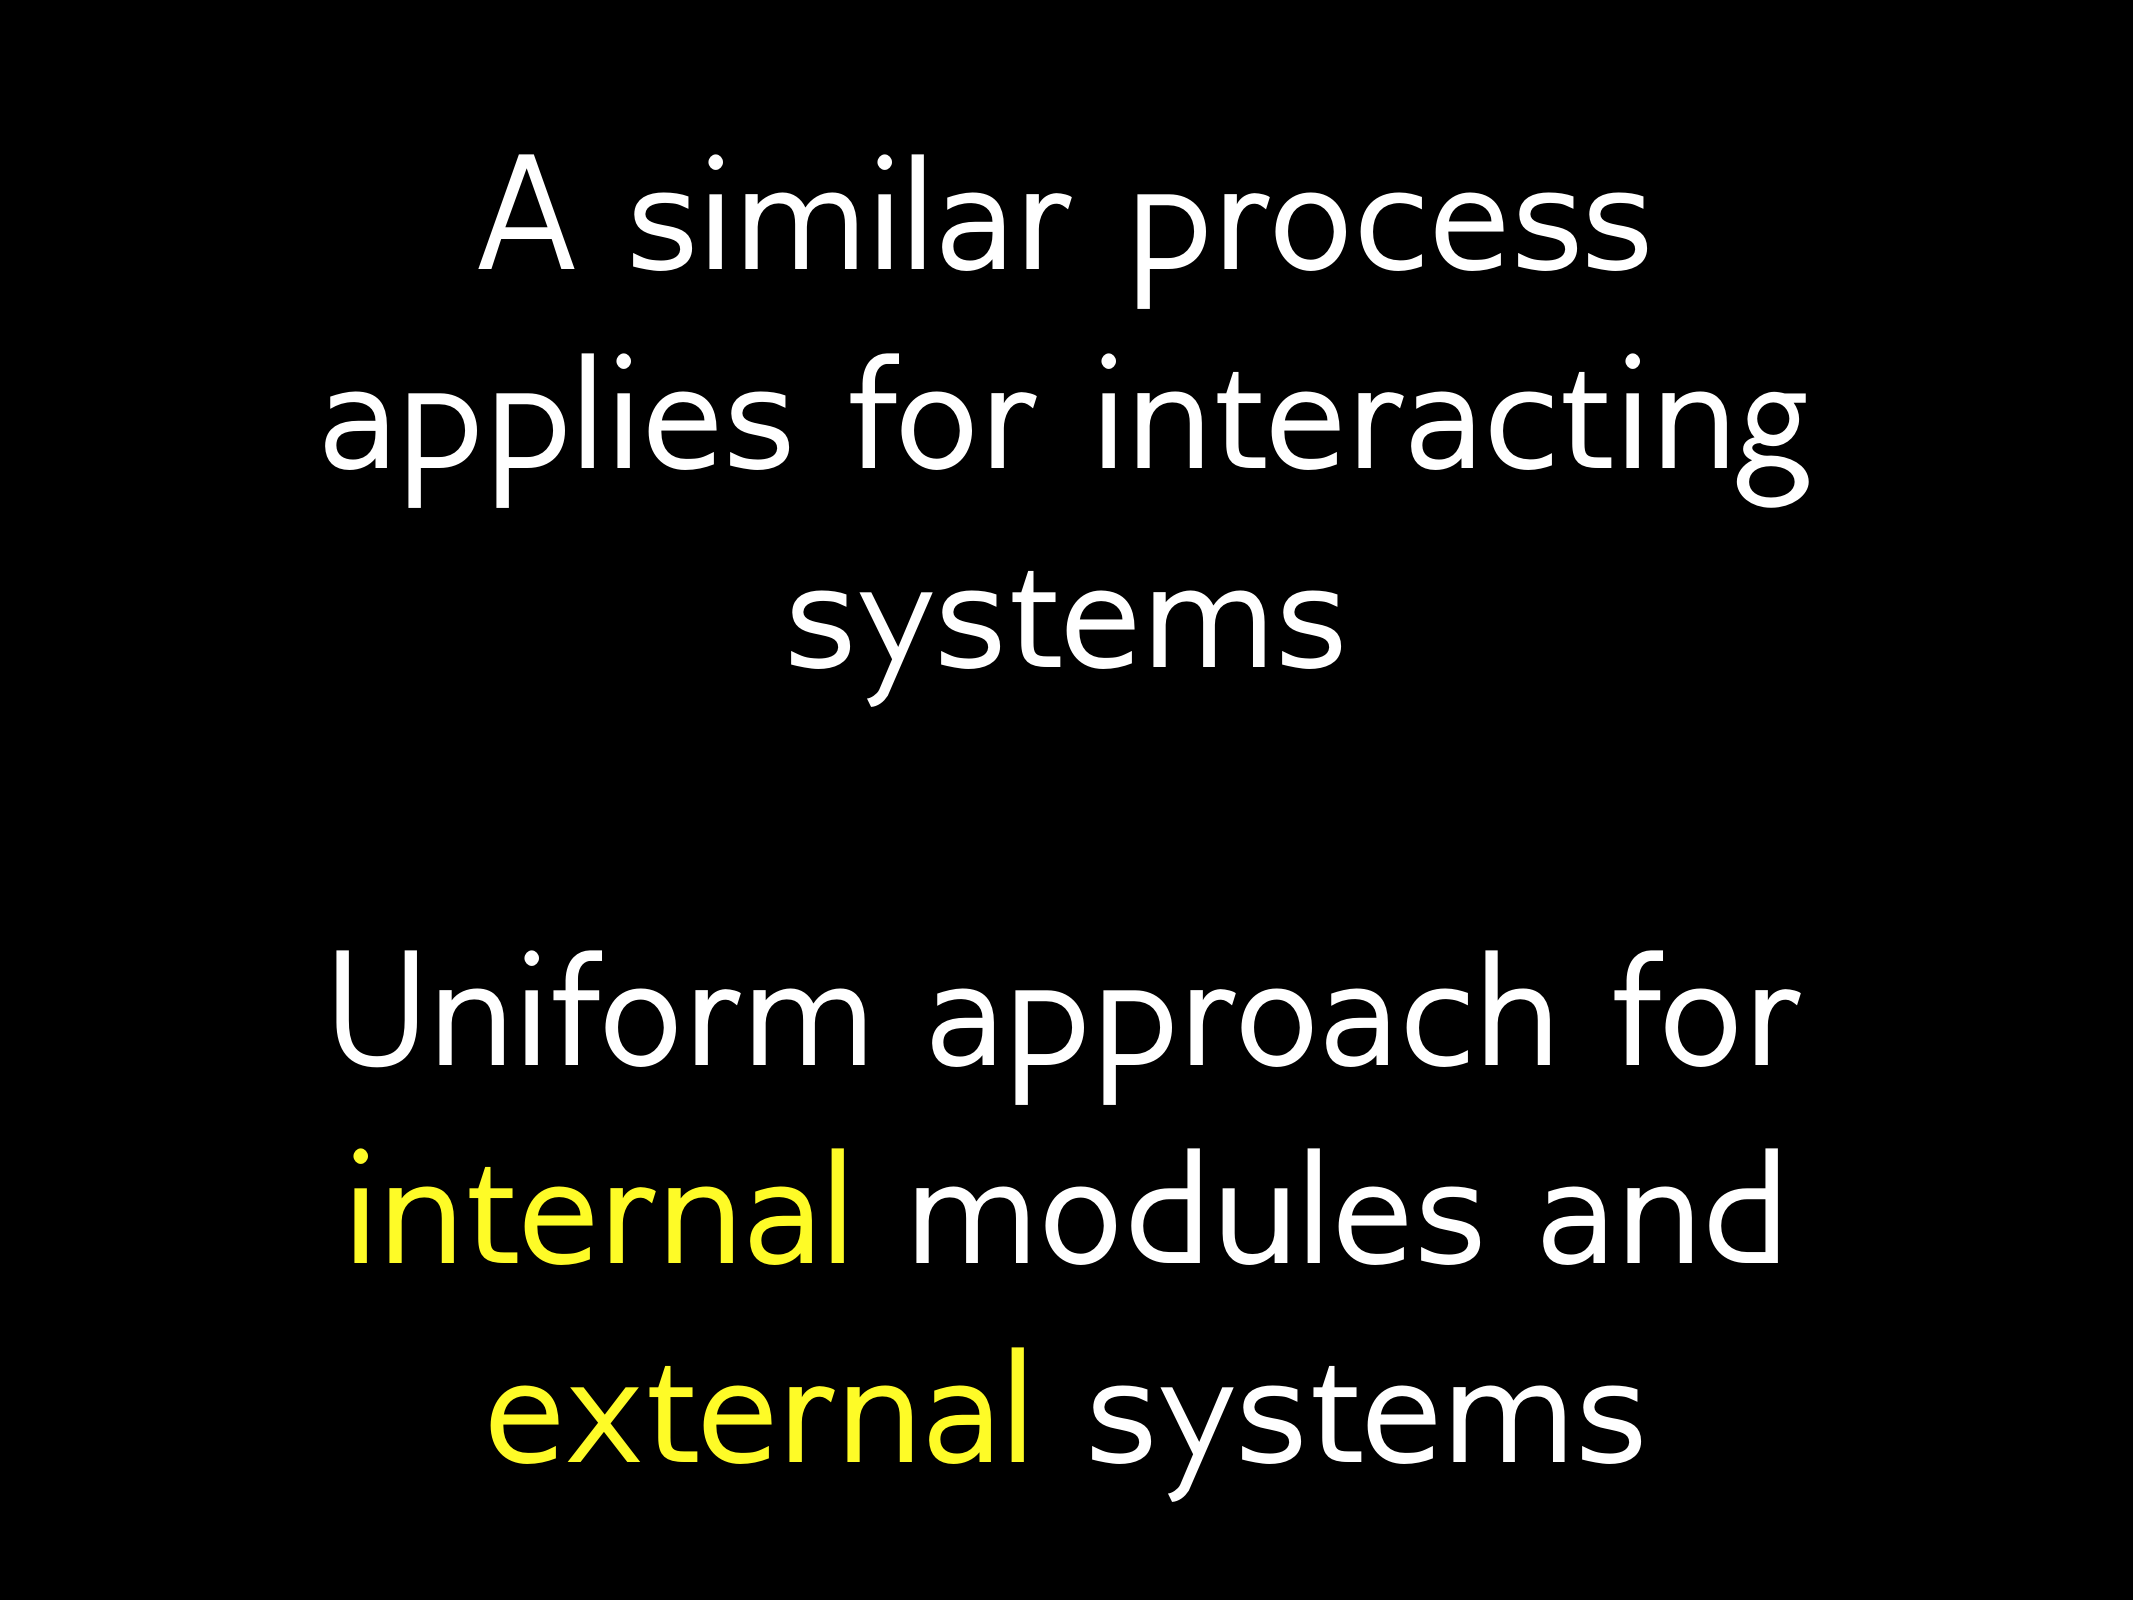

# A similar process applies for interacting systems

Uniform approach for internal modules and external systems